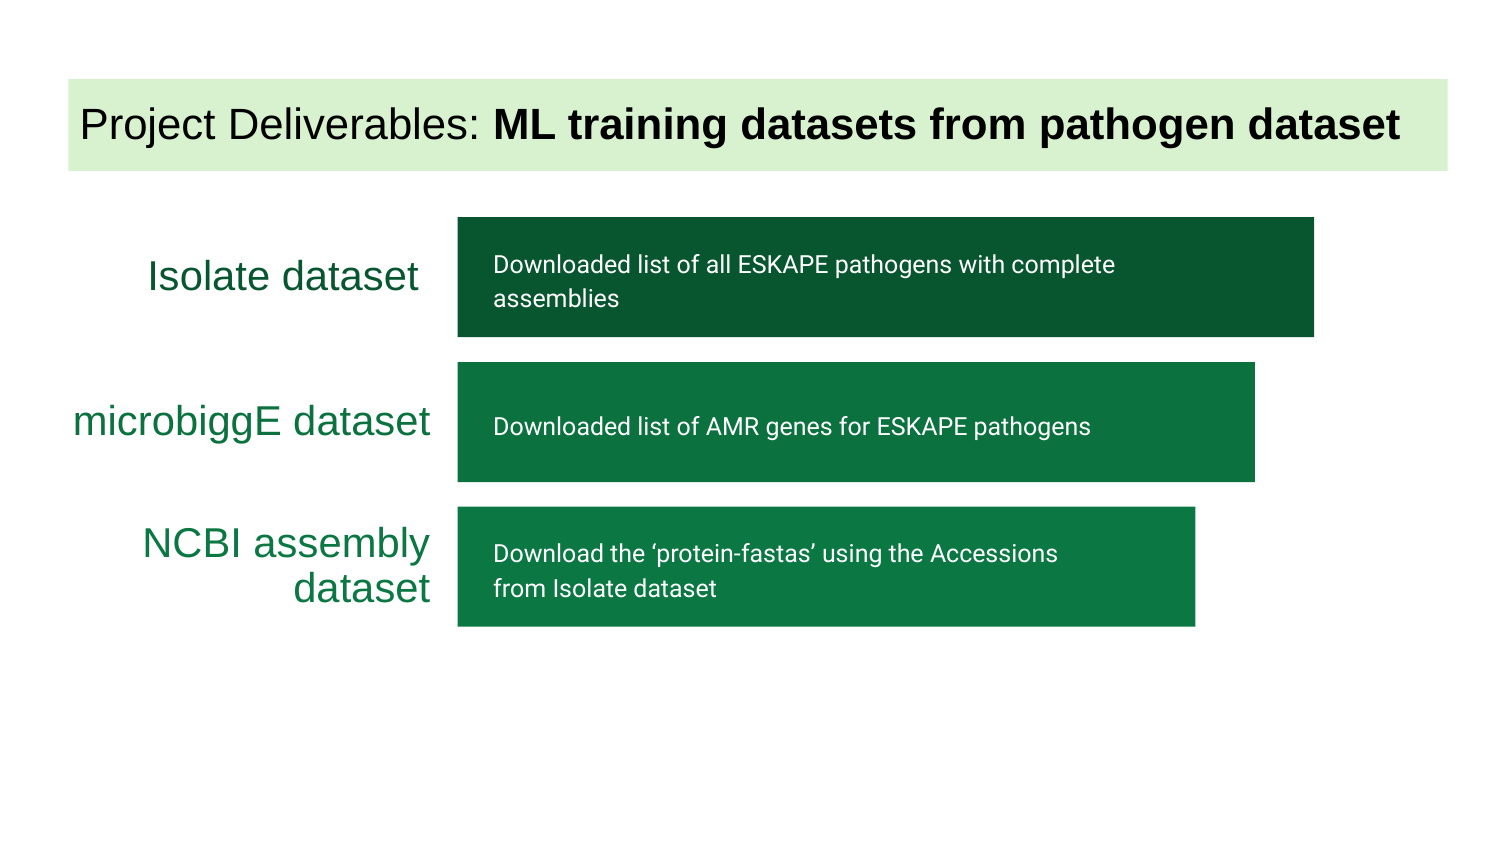

# Project Deliverables: ML training datasets from pathogen dataset

Isolate dataset
Downloaded list of all ESKAPE pathogens with complete assemblies

microbiggE dataset
Downloaded list of AMR genes for ESKAPE pathogens

NCBI assembly dataset
Download the ‘protein-fastas’ using the Accessions  from Isolate dataset